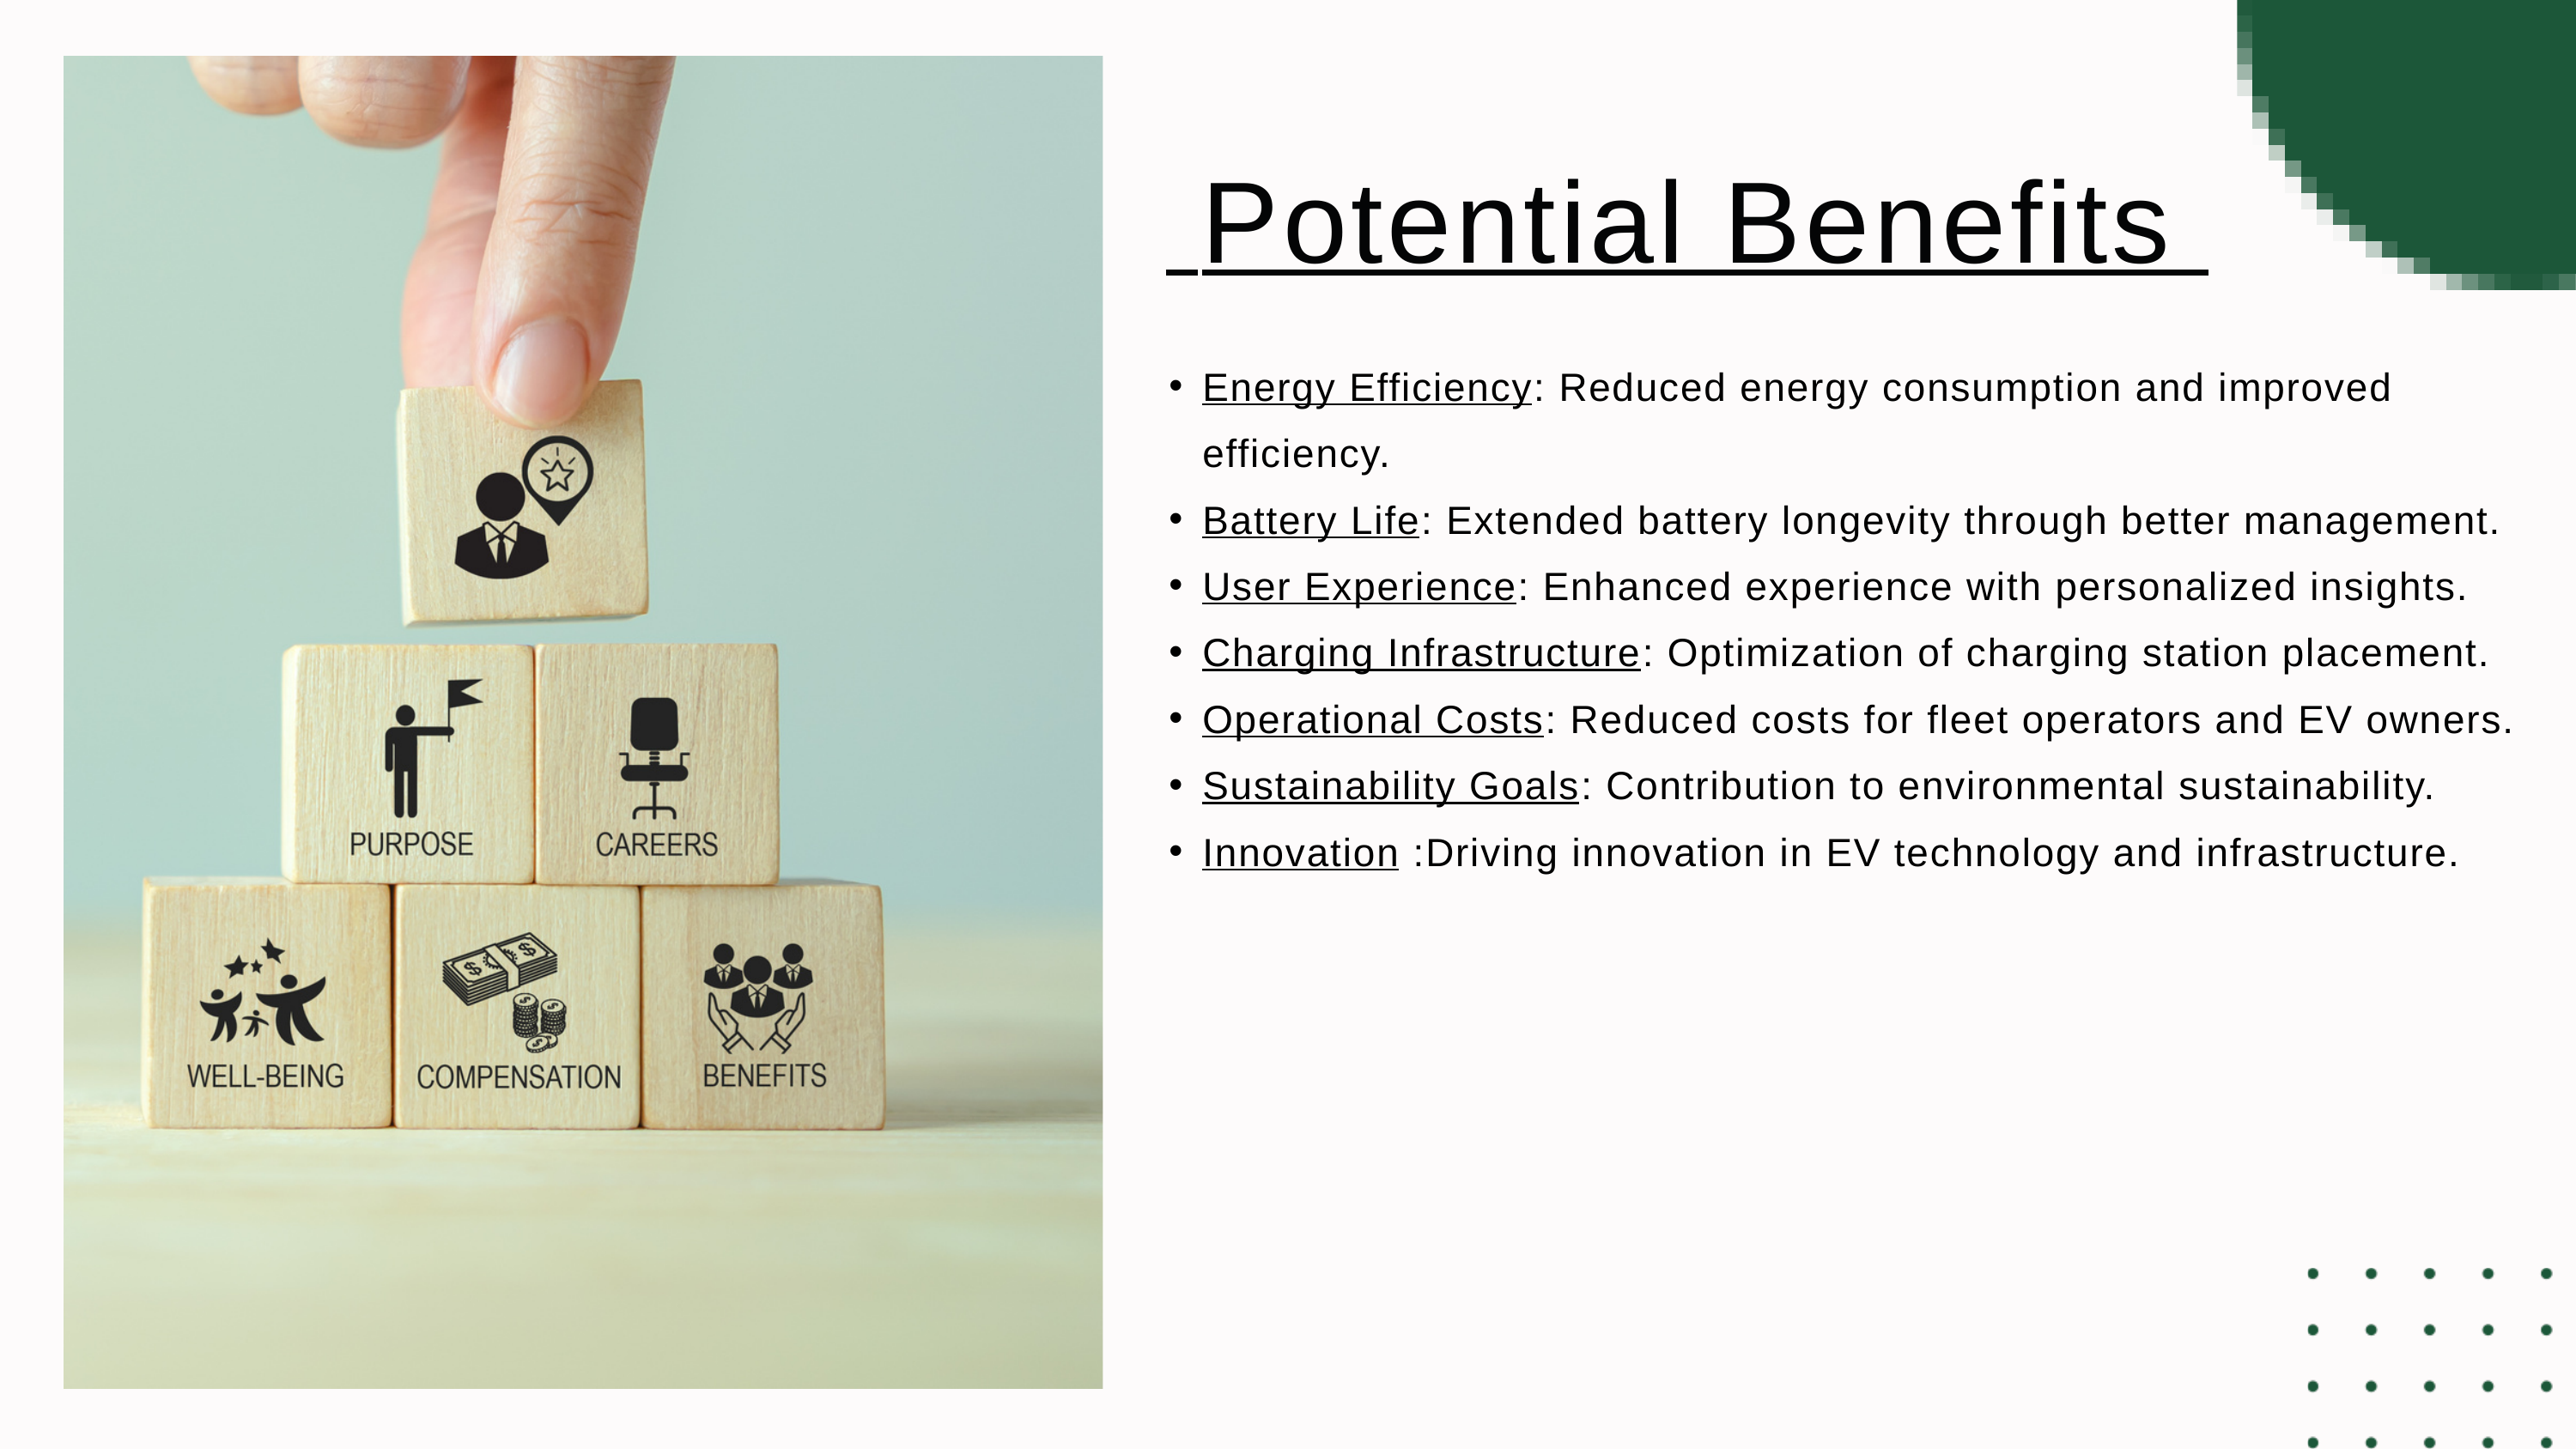

Potential Benefits
Energy Efficiency: Reduced energy consumption and improved efficiency.
Battery Life: Extended battery longevity through better management.
User Experience: Enhanced experience with personalized insights.
Charging Infrastructure: Optimization of charging station placement.
Operational Costs: Reduced costs for fleet operators and EV owners.
Sustainability Goals: Contribution to environmental sustainability.
Innovation :Driving innovation in EV technology and infrastructure.